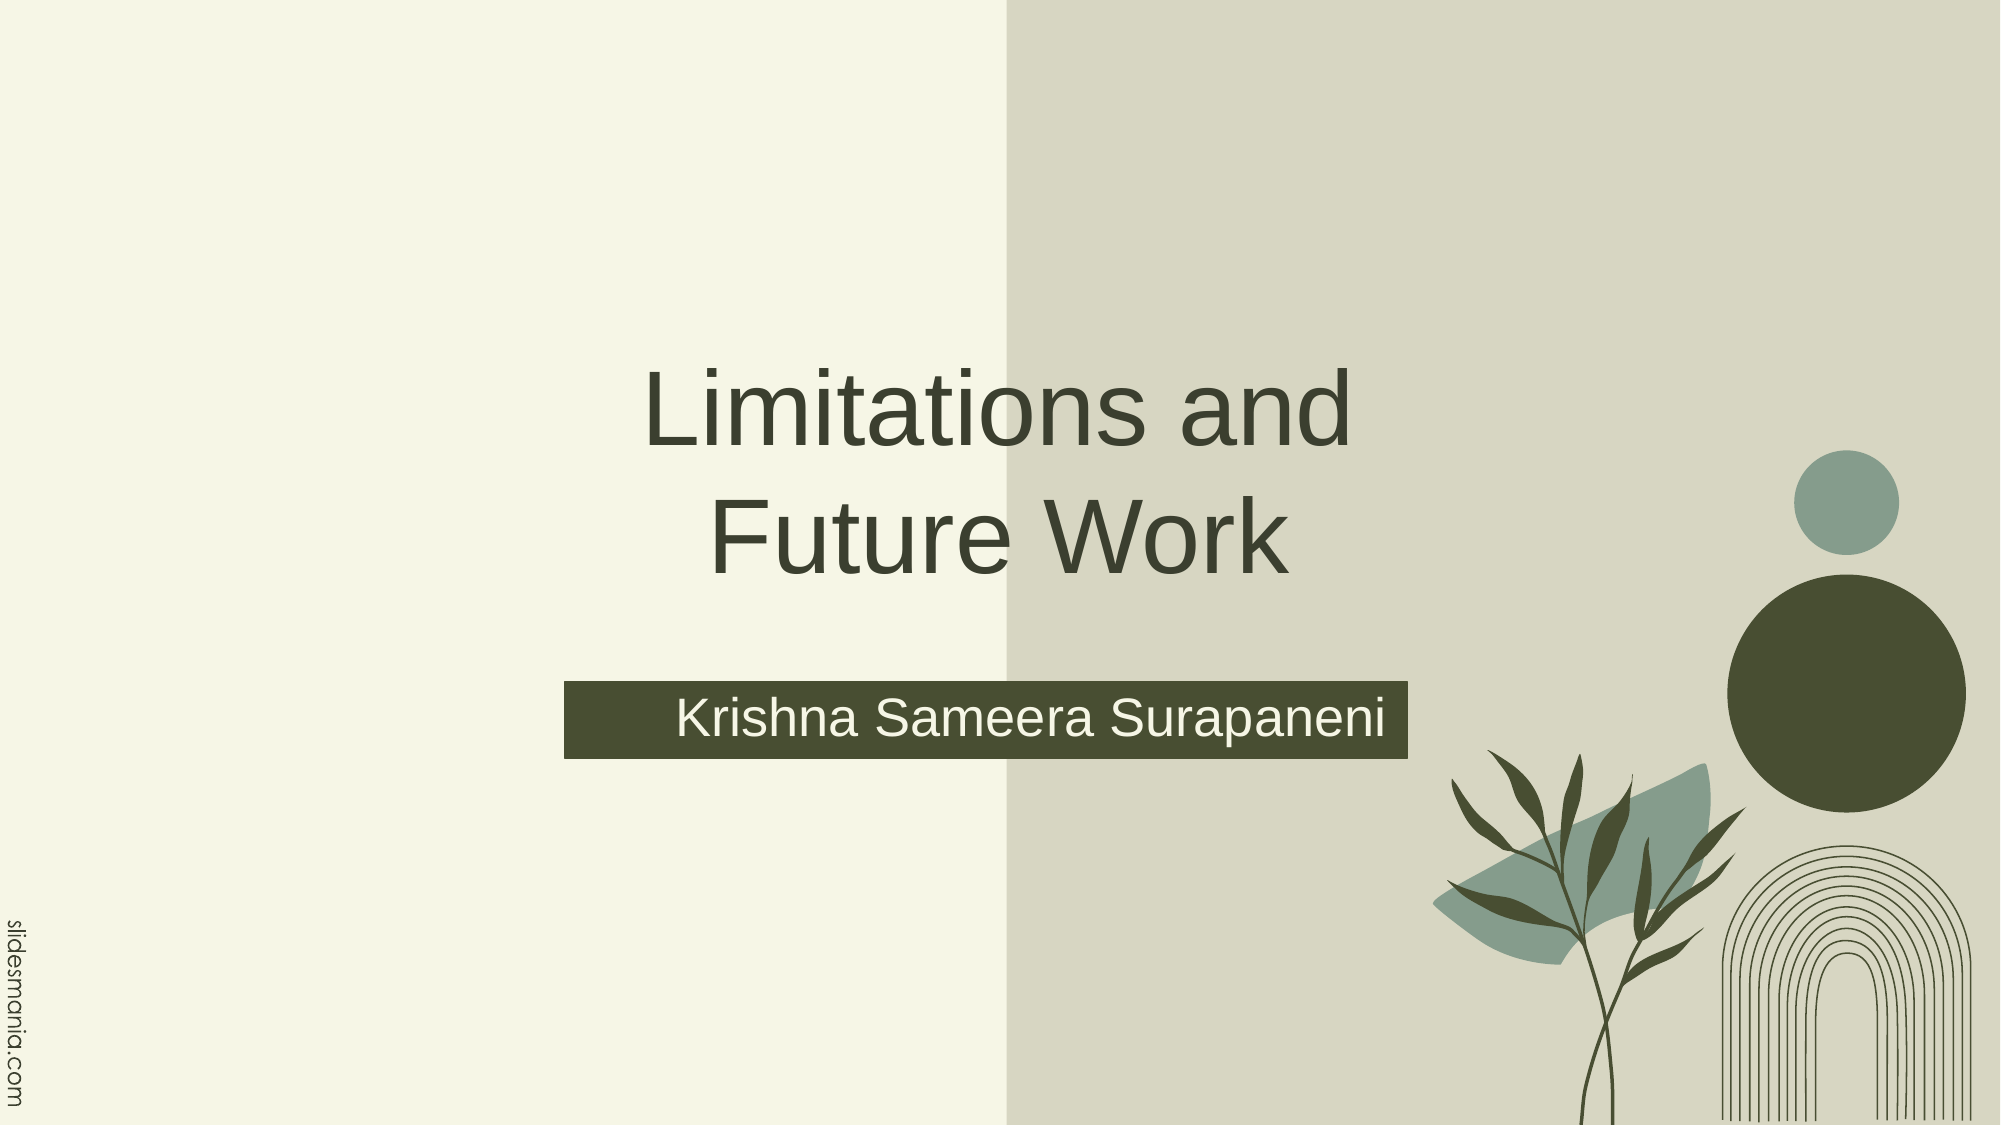

# Limitations and Future Work

Krishna Sameera Surapaneni